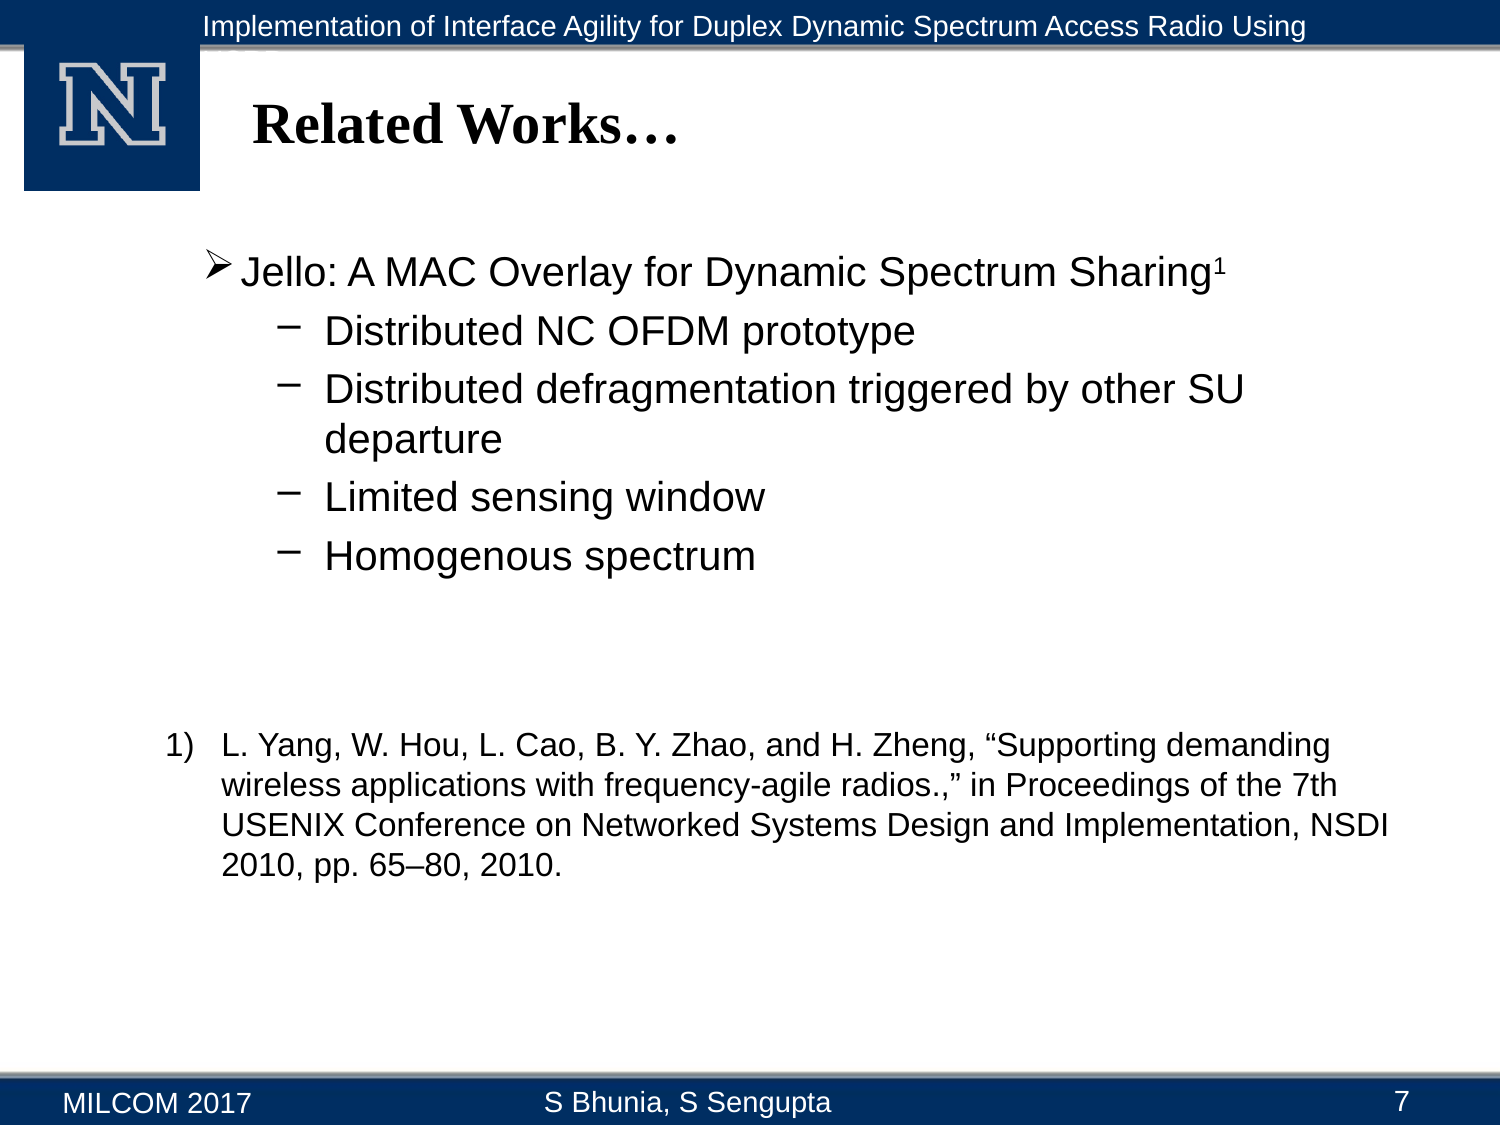

# Related Works…
Jello: A MAC Overlay for Dynamic Spectrum Sharing1
Distributed NC OFDM prototype
Distributed defragmentation triggered by other SU departure
Limited sensing window
Homogenous spectrum
L. Yang, W. Hou, L. Cao, B. Y. Zhao, and H. Zheng, “Supporting demanding wireless applications with frequency-agile radios.,” in Proceedings of the 7th USENIX Conference on Networked Systems Design and Implementation, NSDI 2010, pp. 65–80, 2010.

7